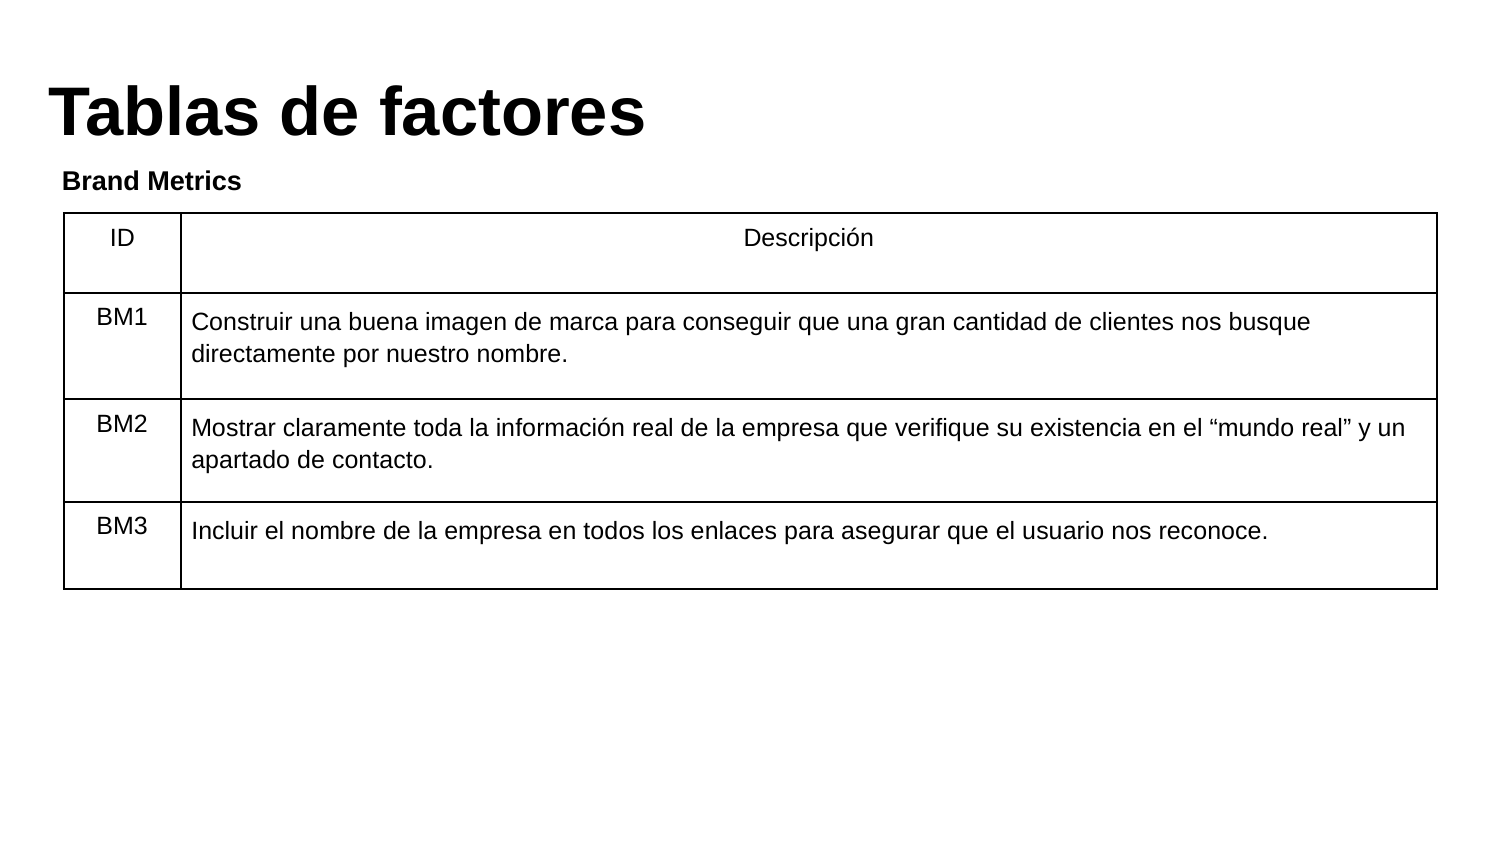

Tablas de factores
Brand Metrics
| ID | Descripción |
| --- | --- |
| BM1 | Construir una buena imagen de marca para conseguir que una gran cantidad de clientes nos busque directamente por nuestro nombre. |
| BM2 | Mostrar claramente toda la información real de la empresa que verifique su existencia en el “mundo real” y un apartado de contacto. |
| BM3 | Incluir el nombre de la empresa en todos los enlaces para asegurar que el usuario nos reconoce. |